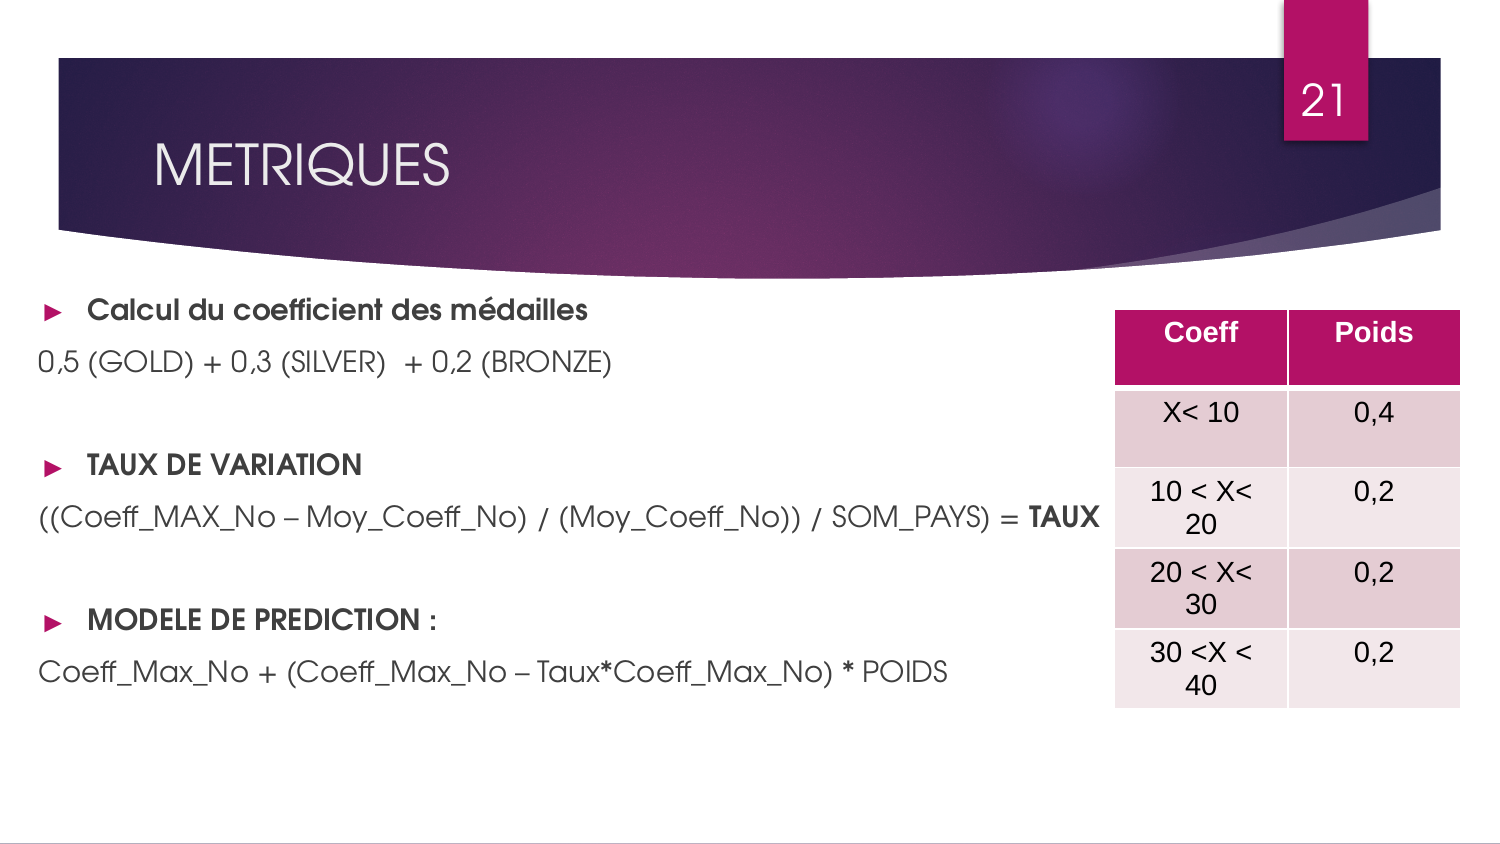

21
# METRIQUES
Calcul du coefficient des médailles
0,5 (GOLD) + 0,3 (SILVER)  + 0,2 (BRONZE)

TAUX DE VARIATION
((Coeff_MAX_No – Moy_Coeff_No) / (Moy_Coeff_No)) / SOM_PAYS) = TAUX

MODELE DE PREDICTION :
Coeff_Max_No + (Coeff_Max_No – Taux*Coeff_Max_No) * POIDS

| Coeff | Poids |
| --- | --- |
| X< 10 | 0,4 |
| 10 < X< 20 | 0,2 |
| 20 < X< 30 | 0,2 |
| 30 <X < 40 | 0,2 |